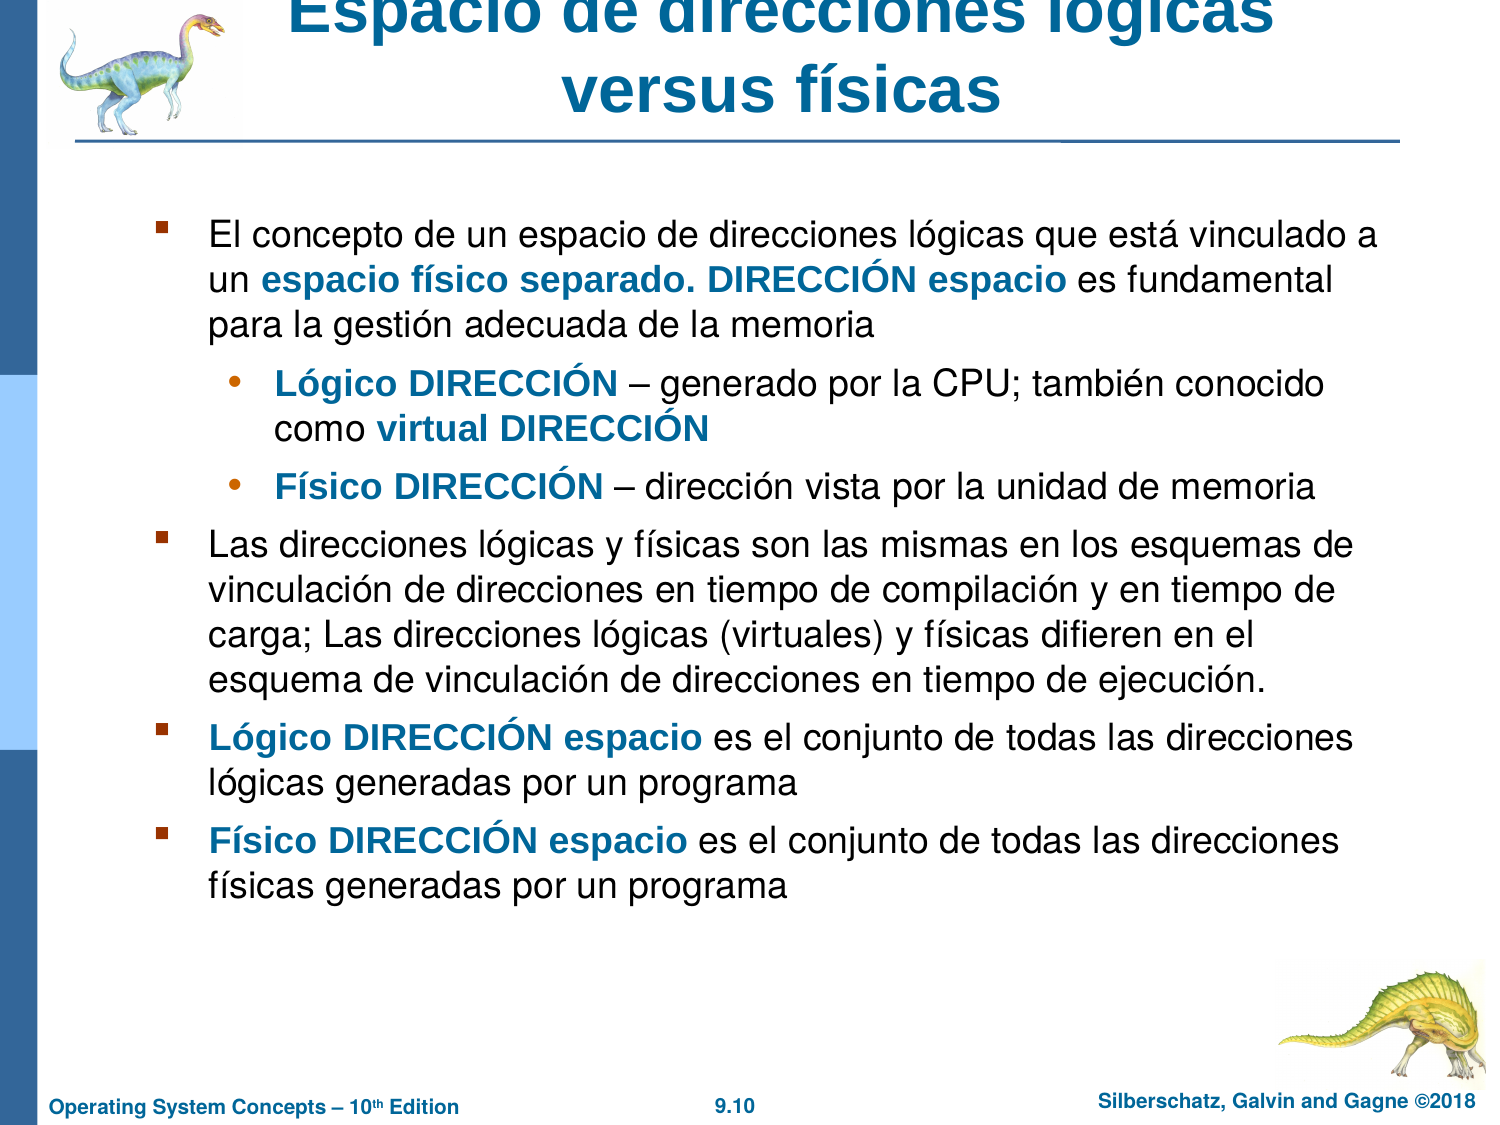

# Espacio de direcciones lógicas versus físicas
El concepto de un espacio de direcciones lógicas que está vinculado a un espacio físico separado. DIRECCIÓN espacio es fundamental para la gestión adecuada de la memoria
Lógico DIRECCIÓN – generado por la CPU; también conocido como virtual DIRECCIÓN
Físico DIRECCIÓN – dirección vista por la unidad de memoria
Las direcciones lógicas y físicas son las mismas en los esquemas de vinculación de direcciones en tiempo de compilación y en tiempo de carga; Las direcciones lógicas (virtuales) y físicas difieren en el esquema de vinculación de direcciones en tiempo de ejecución.
Lógico DIRECCIÓN espacio es el conjunto de todas las direcciones lógicas generadas por un programa
Físico DIRECCIÓN espacio es el conjunto de todas las direcciones físicas generadas por un programa